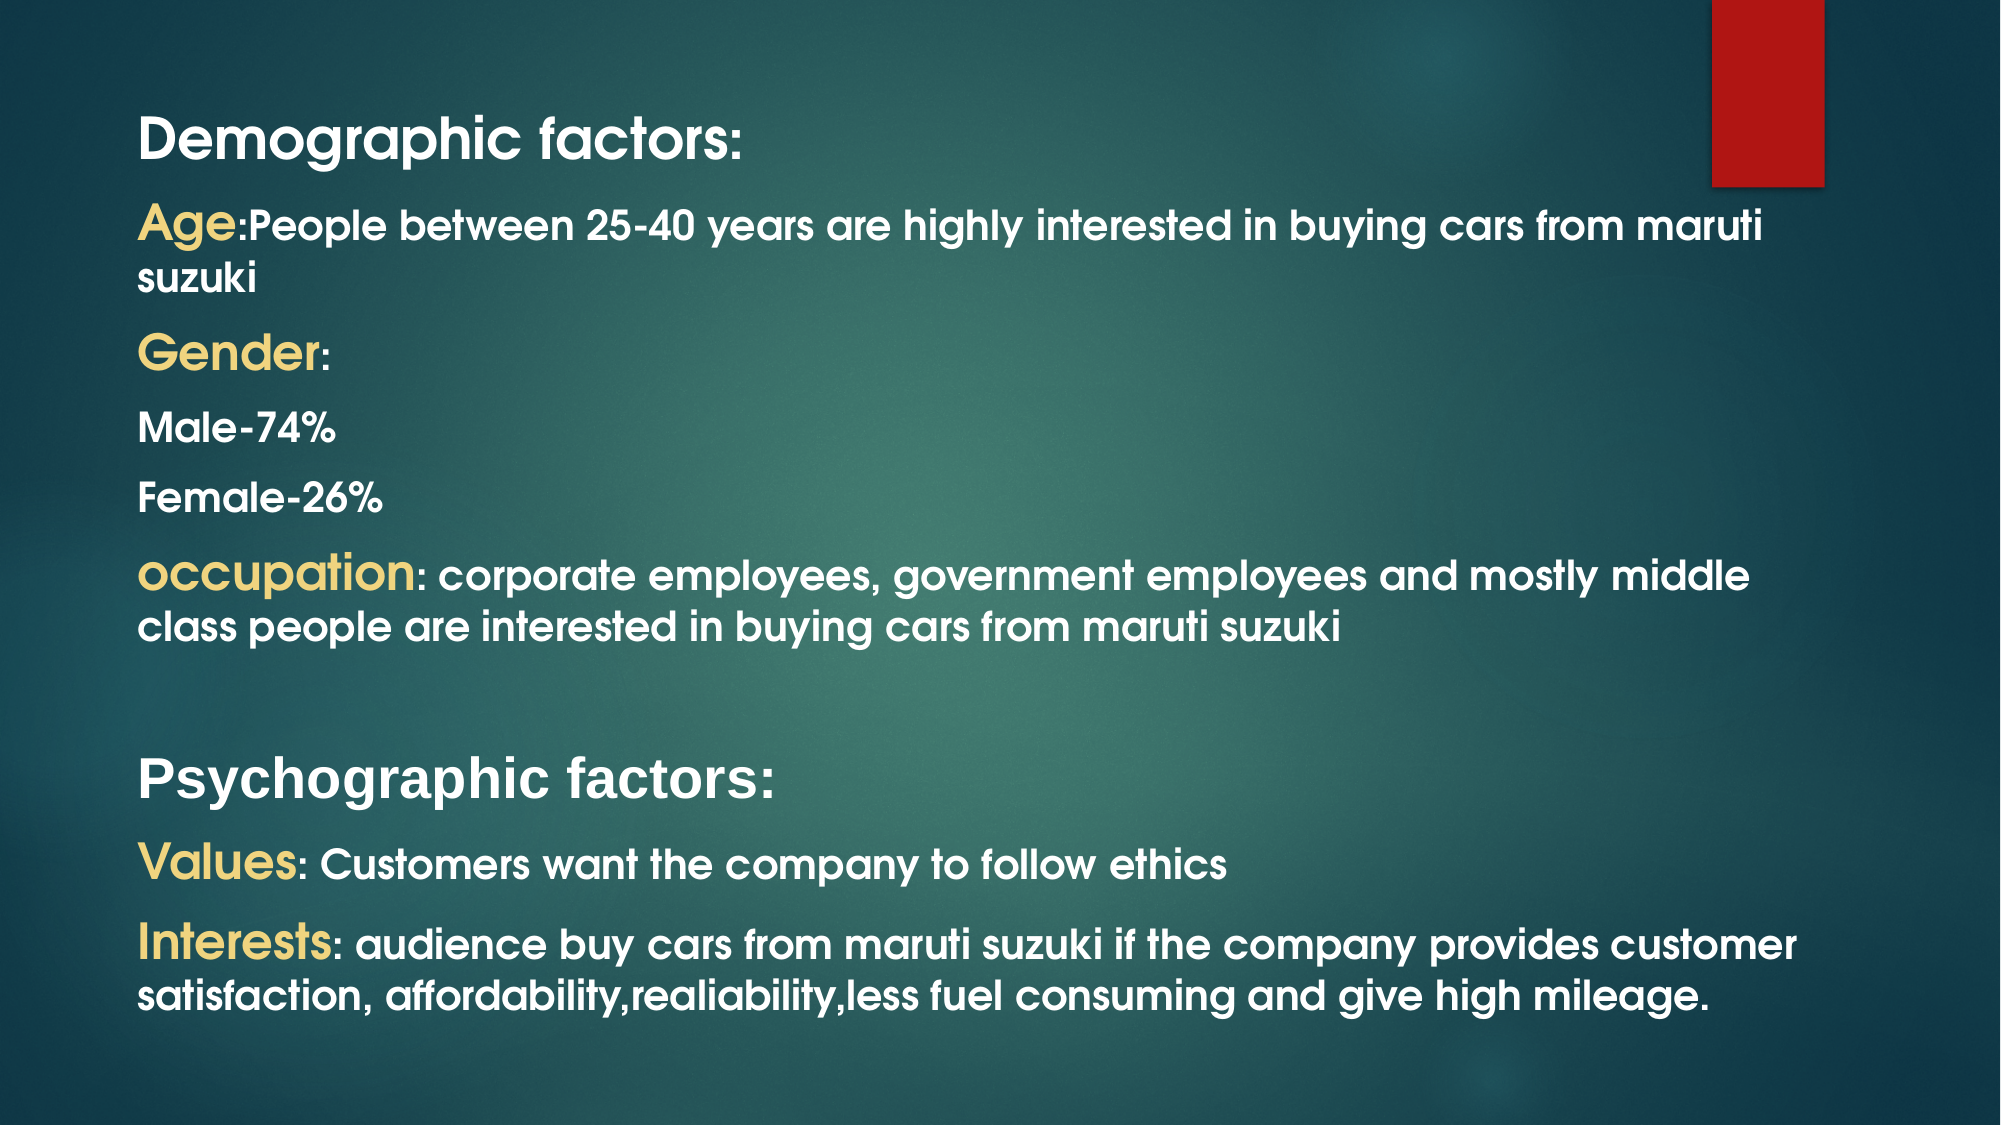

Demographic factors:
Age:People between 25-40 years are highly interested in buying cars from maruti suzuki
Gender:
Male-74%
Female-26%
occupation: corporate employees, government employees and mostly middle class people are interested in buying cars from maruti suzuki

Psychographic factors:
Values: Customers want the company to follow ethics
Interests: audience buy cars from maruti suzuki if the company provides customer satisfaction, affordability,realiability,less fuel consuming and give high mileage.